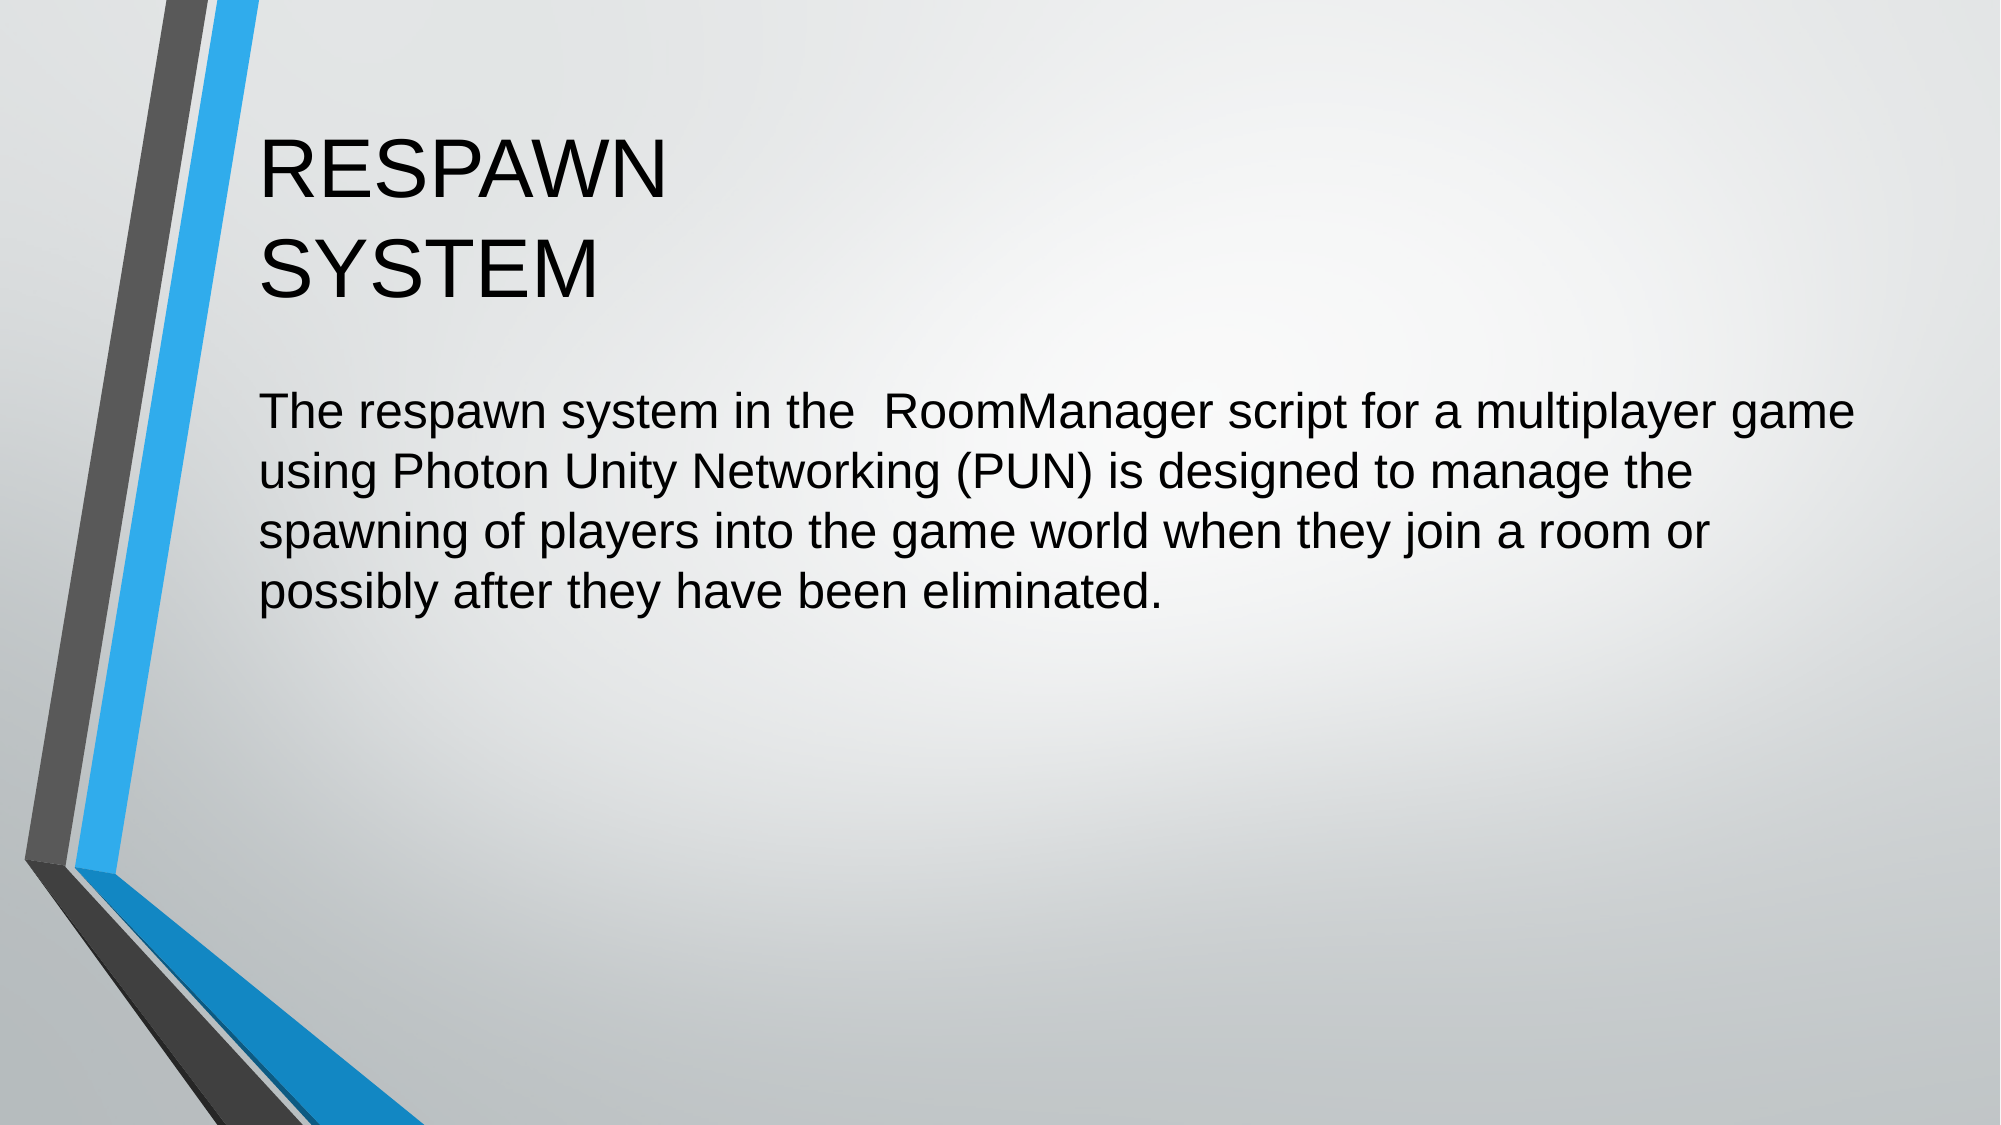

# RESPAWN SYSTEM
The respawn system in the  RoomManager script for a multiplayer game using Photon Unity Networking (PUN) is designed to manage the spawning of players into the game world when they join a room or possibly after they have been eliminated.